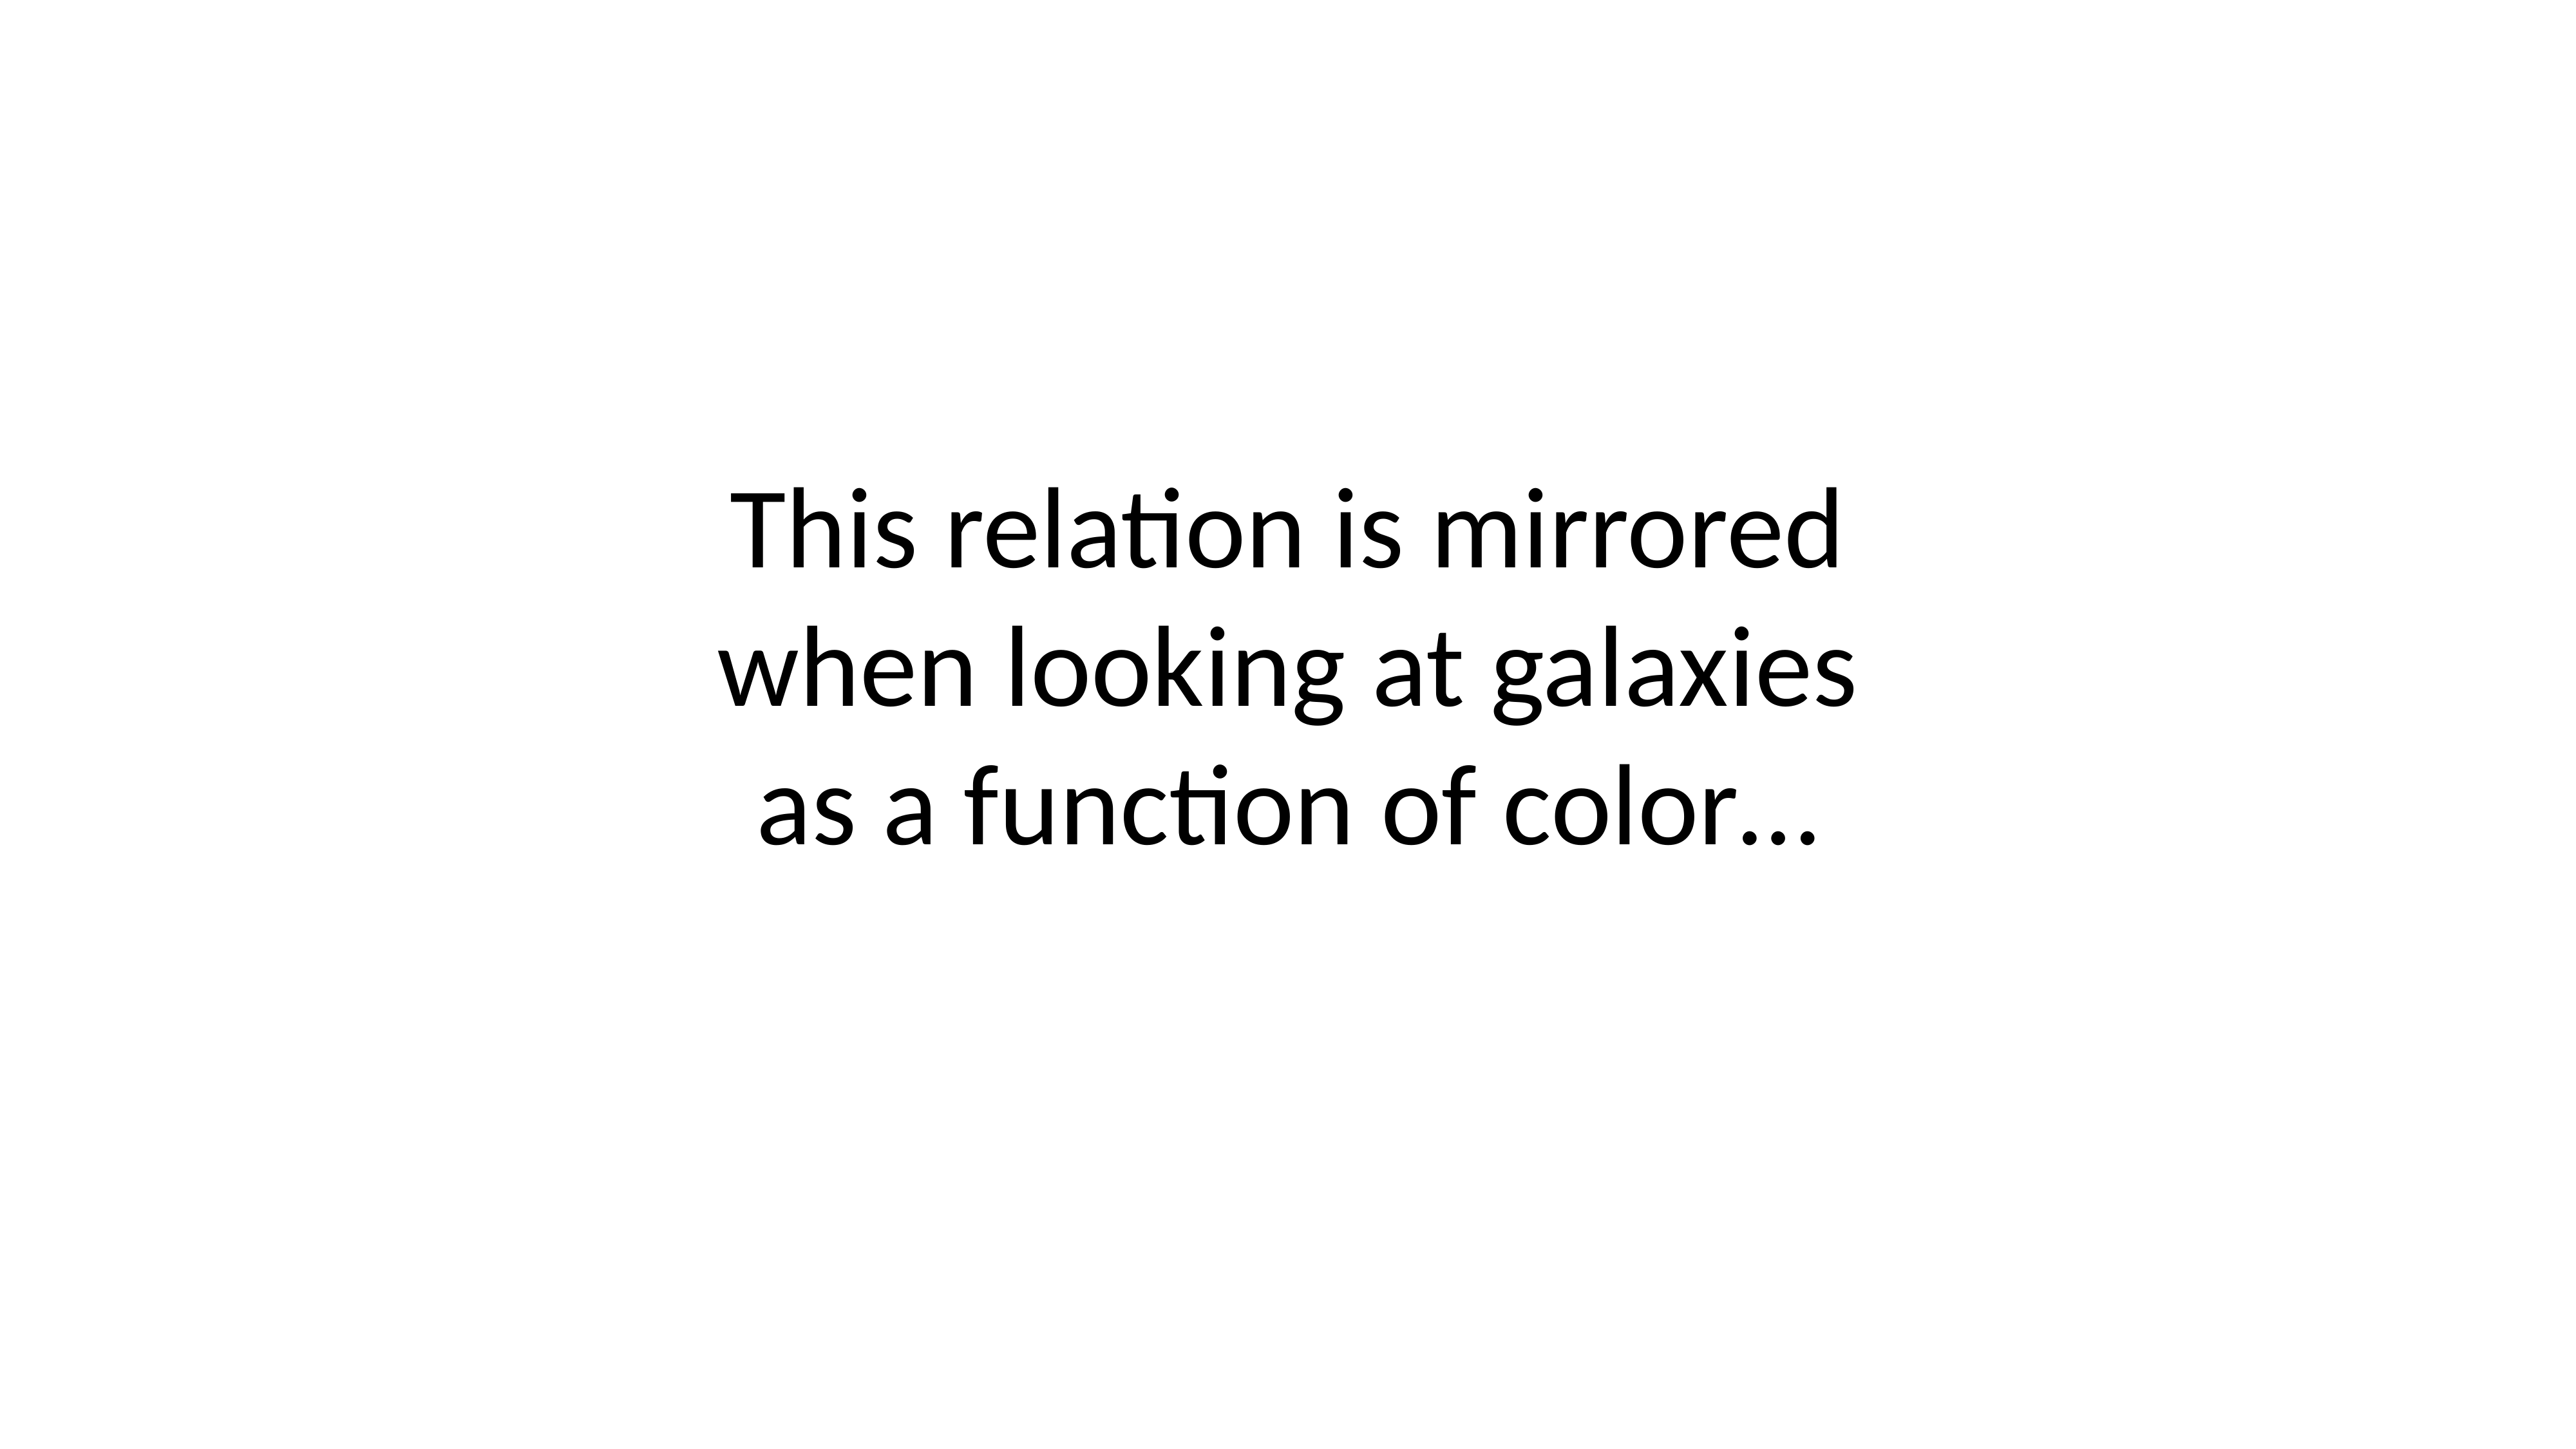

# This relation is mirrored
when looking at galaxies
as a function of color…